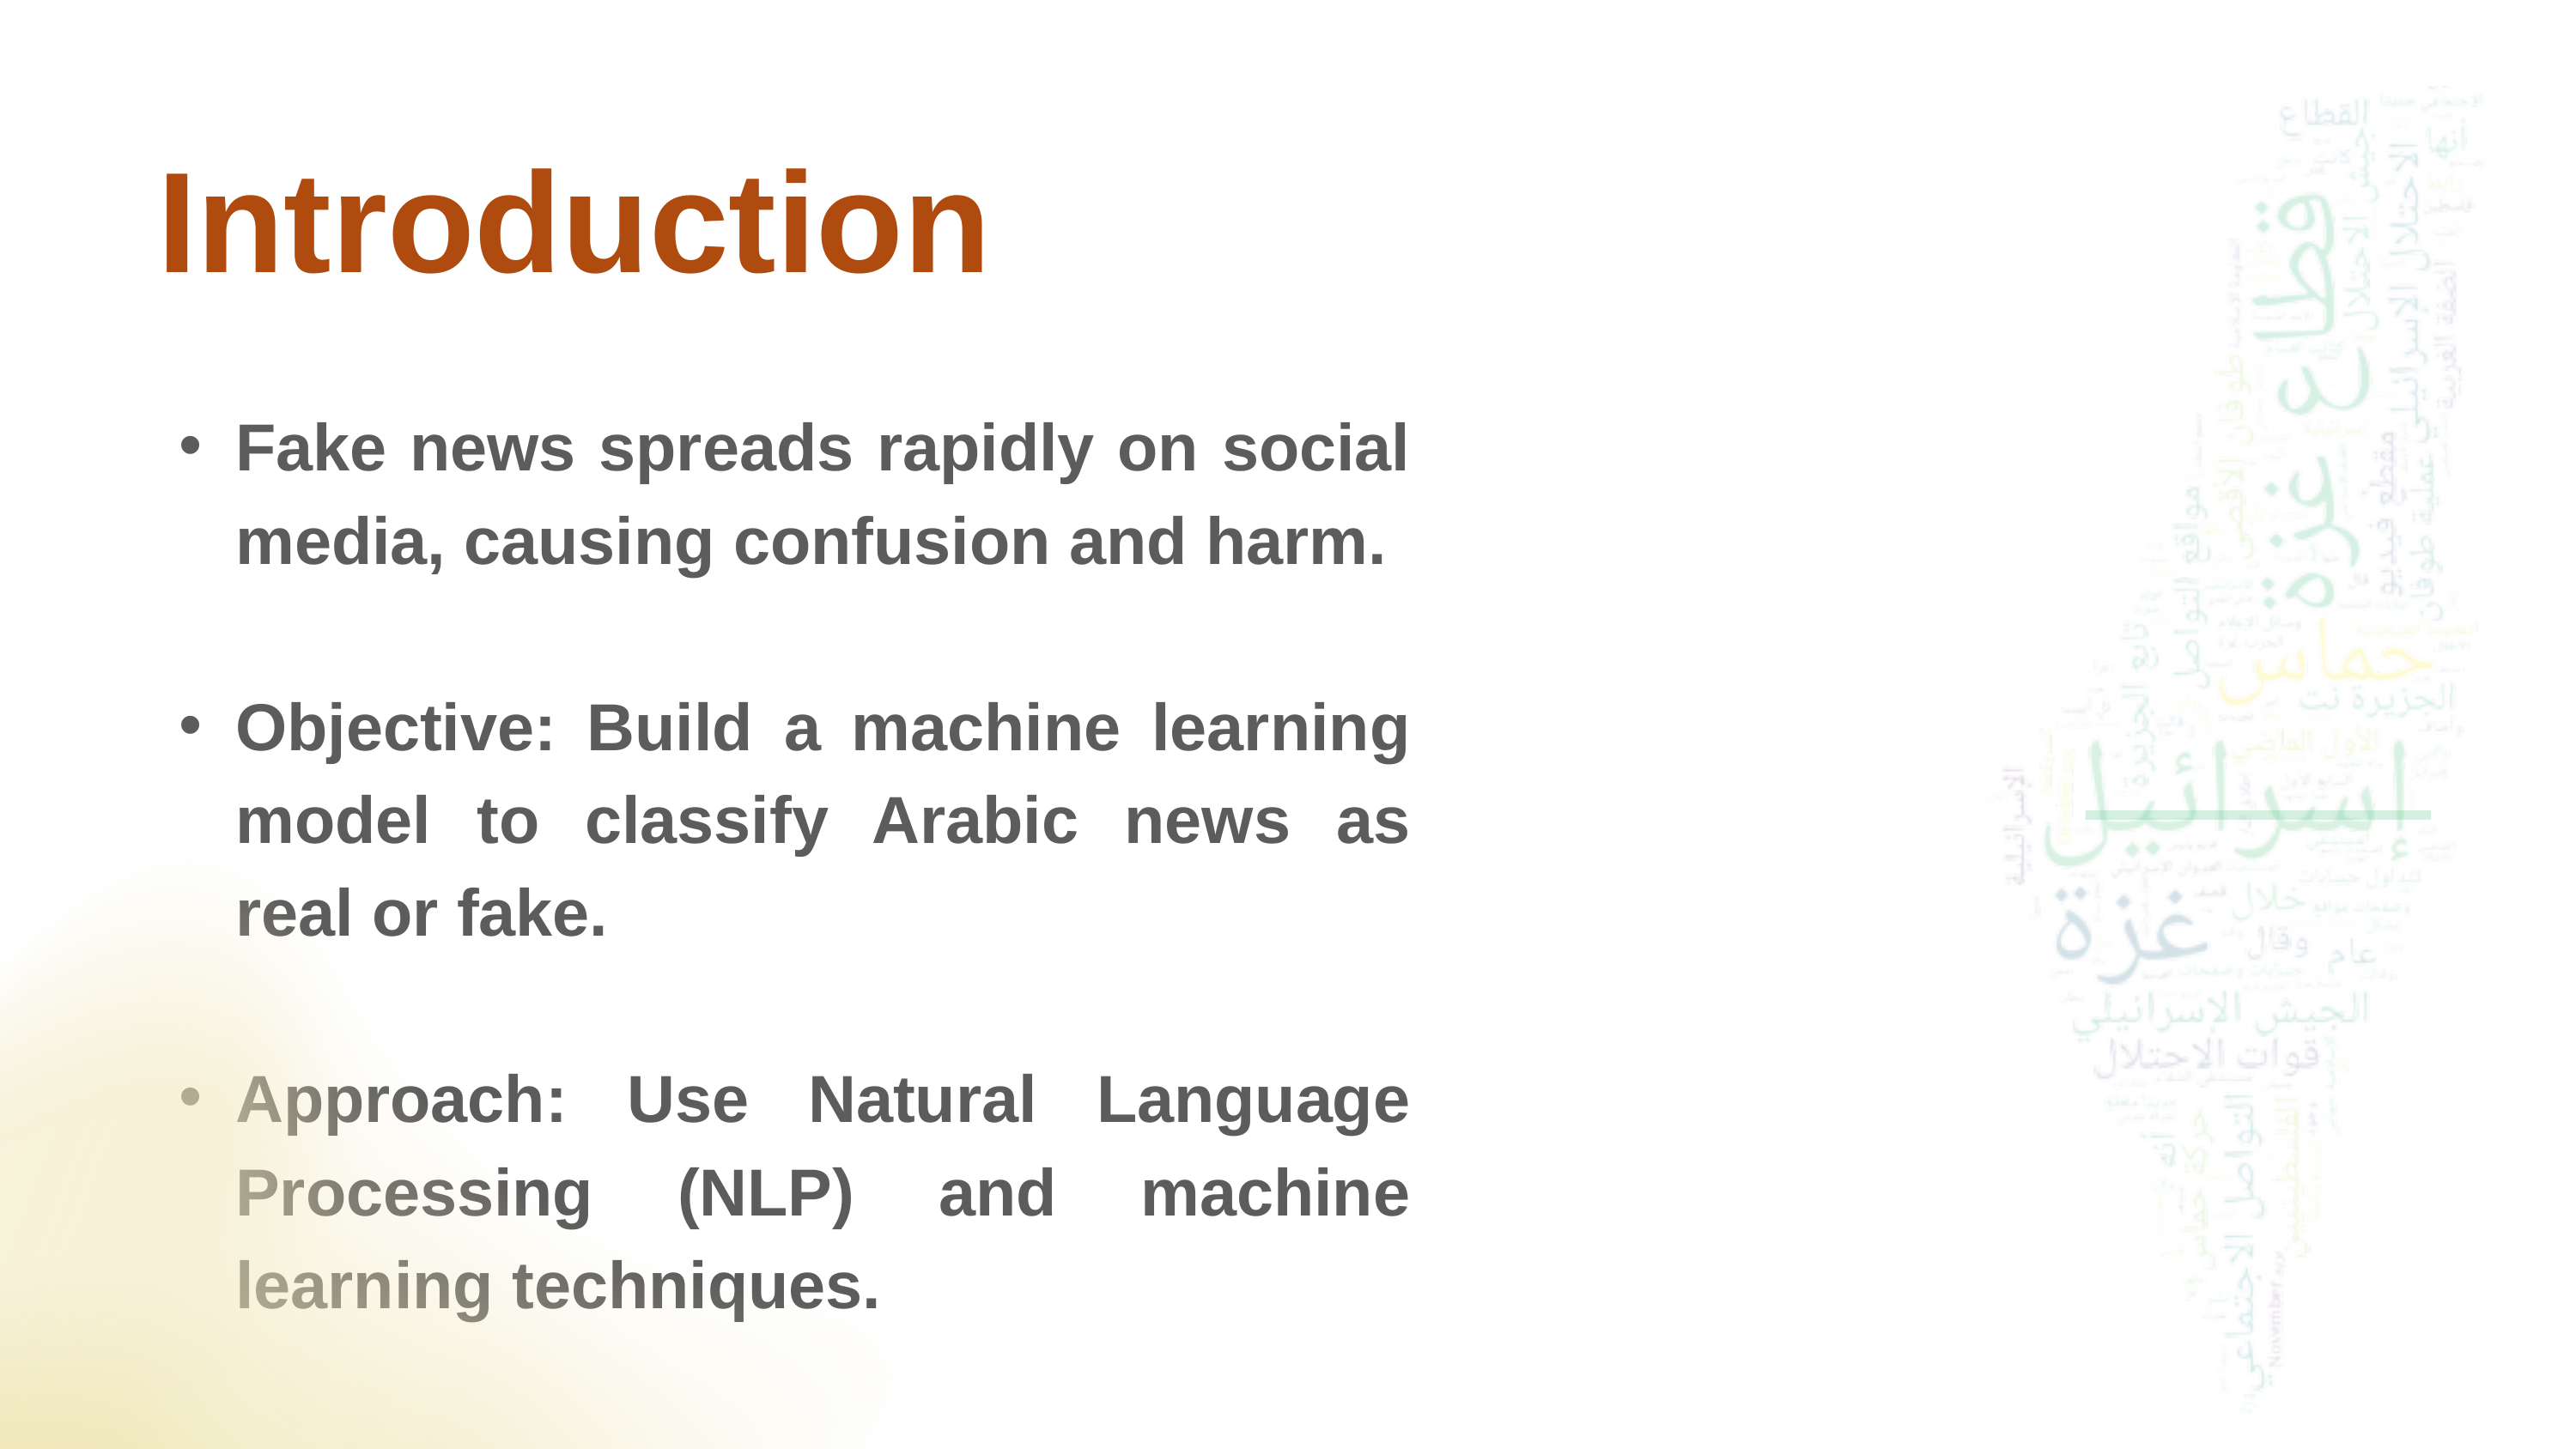

Introduction
Fake news spreads rapidly on social media, causing confusion and harm.

Objective: Build a machine learning model to classify Arabic news as real or fake.

Approach: Use Natural Language Processing (NLP) and machine learning techniques.